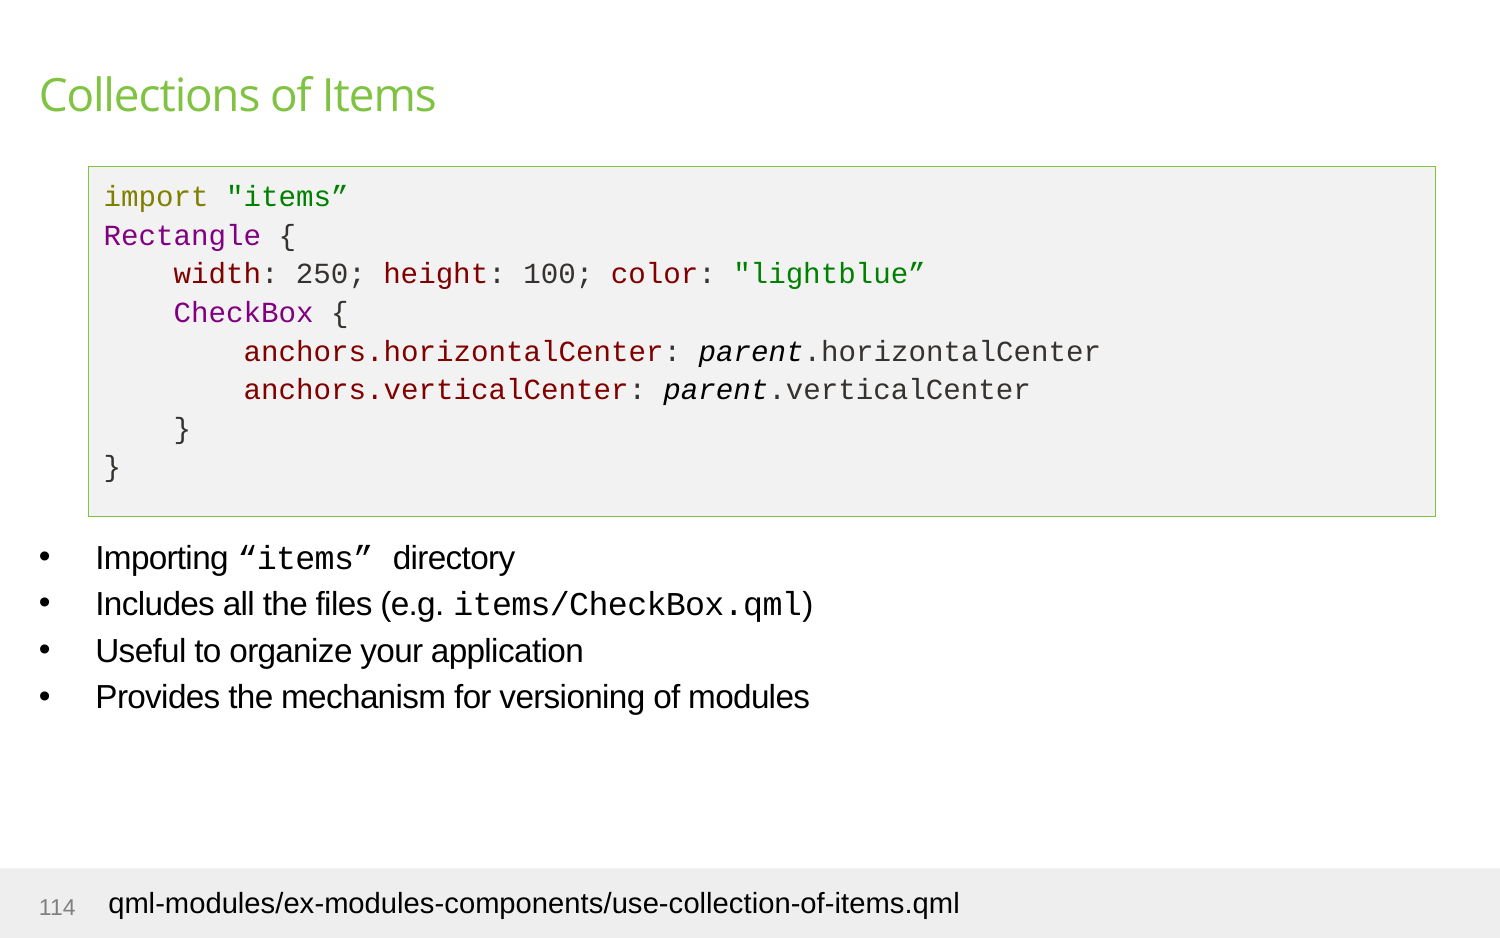

# Collections of Items
import "items”
Rectangle {
    width: 250; height: 100; color: "lightblue”
    CheckBox {
        anchors.horizontalCenter: parent.horizontalCenter
        anchors.verticalCenter: parent.verticalCenter
    }
}
Importing “items” directory
Includes all the files (e.g. items/CheckBox.qml)
Useful to organize your application
Provides the mechanism for versioning of modules
114
qml-modules/ex-modules-components/use-collection-of-items.qml